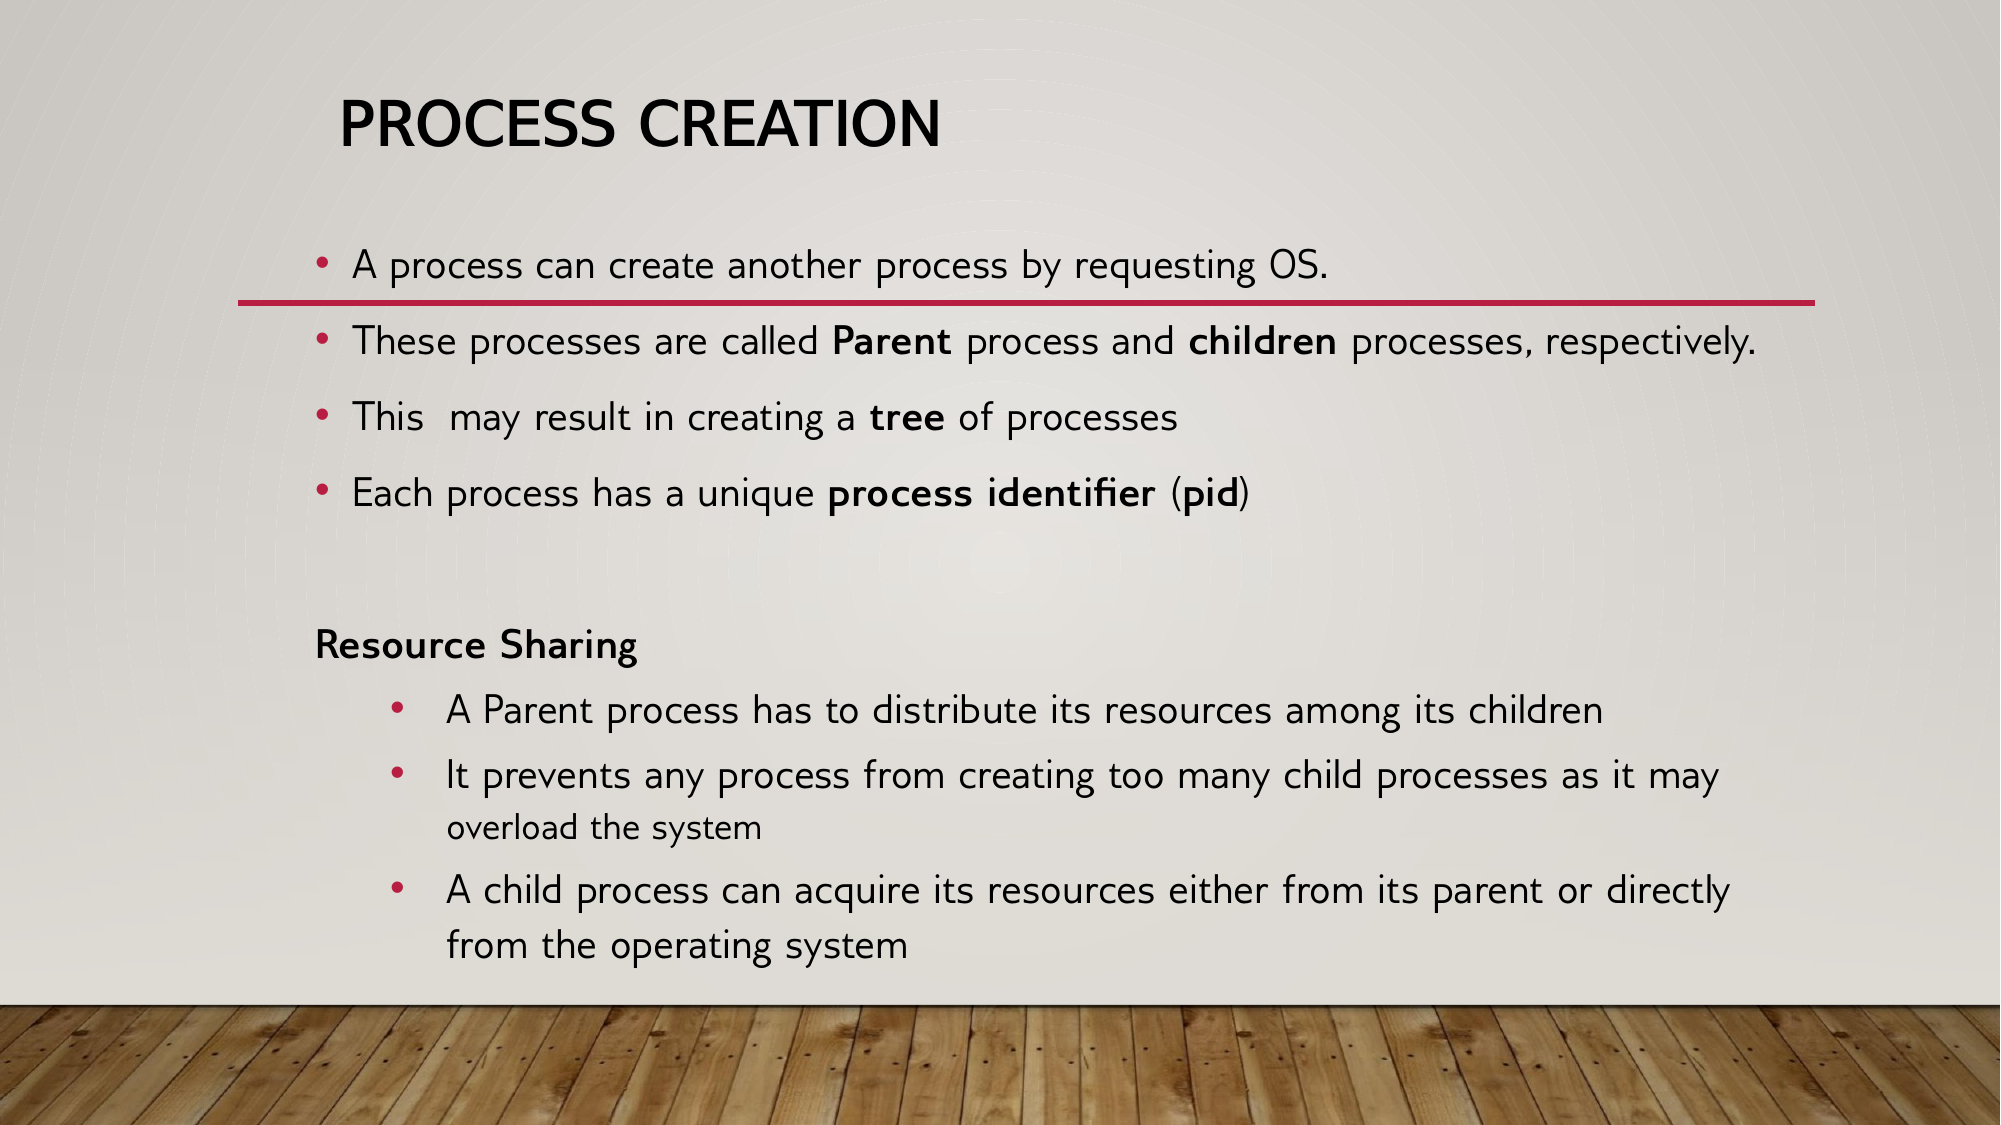

# PROCESS CREATION
A process can create another process by requesting OS.
These processes are called Parent process and children processes, respectively.
This  may result in creating a tree of processes
Each process has a unique process identifier (pid)

Resource Sharing
A Parent process has to distribute its resources among its children
It prevents any process from creating too many child processes as it may overload the system
A child process can acquire its resources either from its parent or directly from the operating system